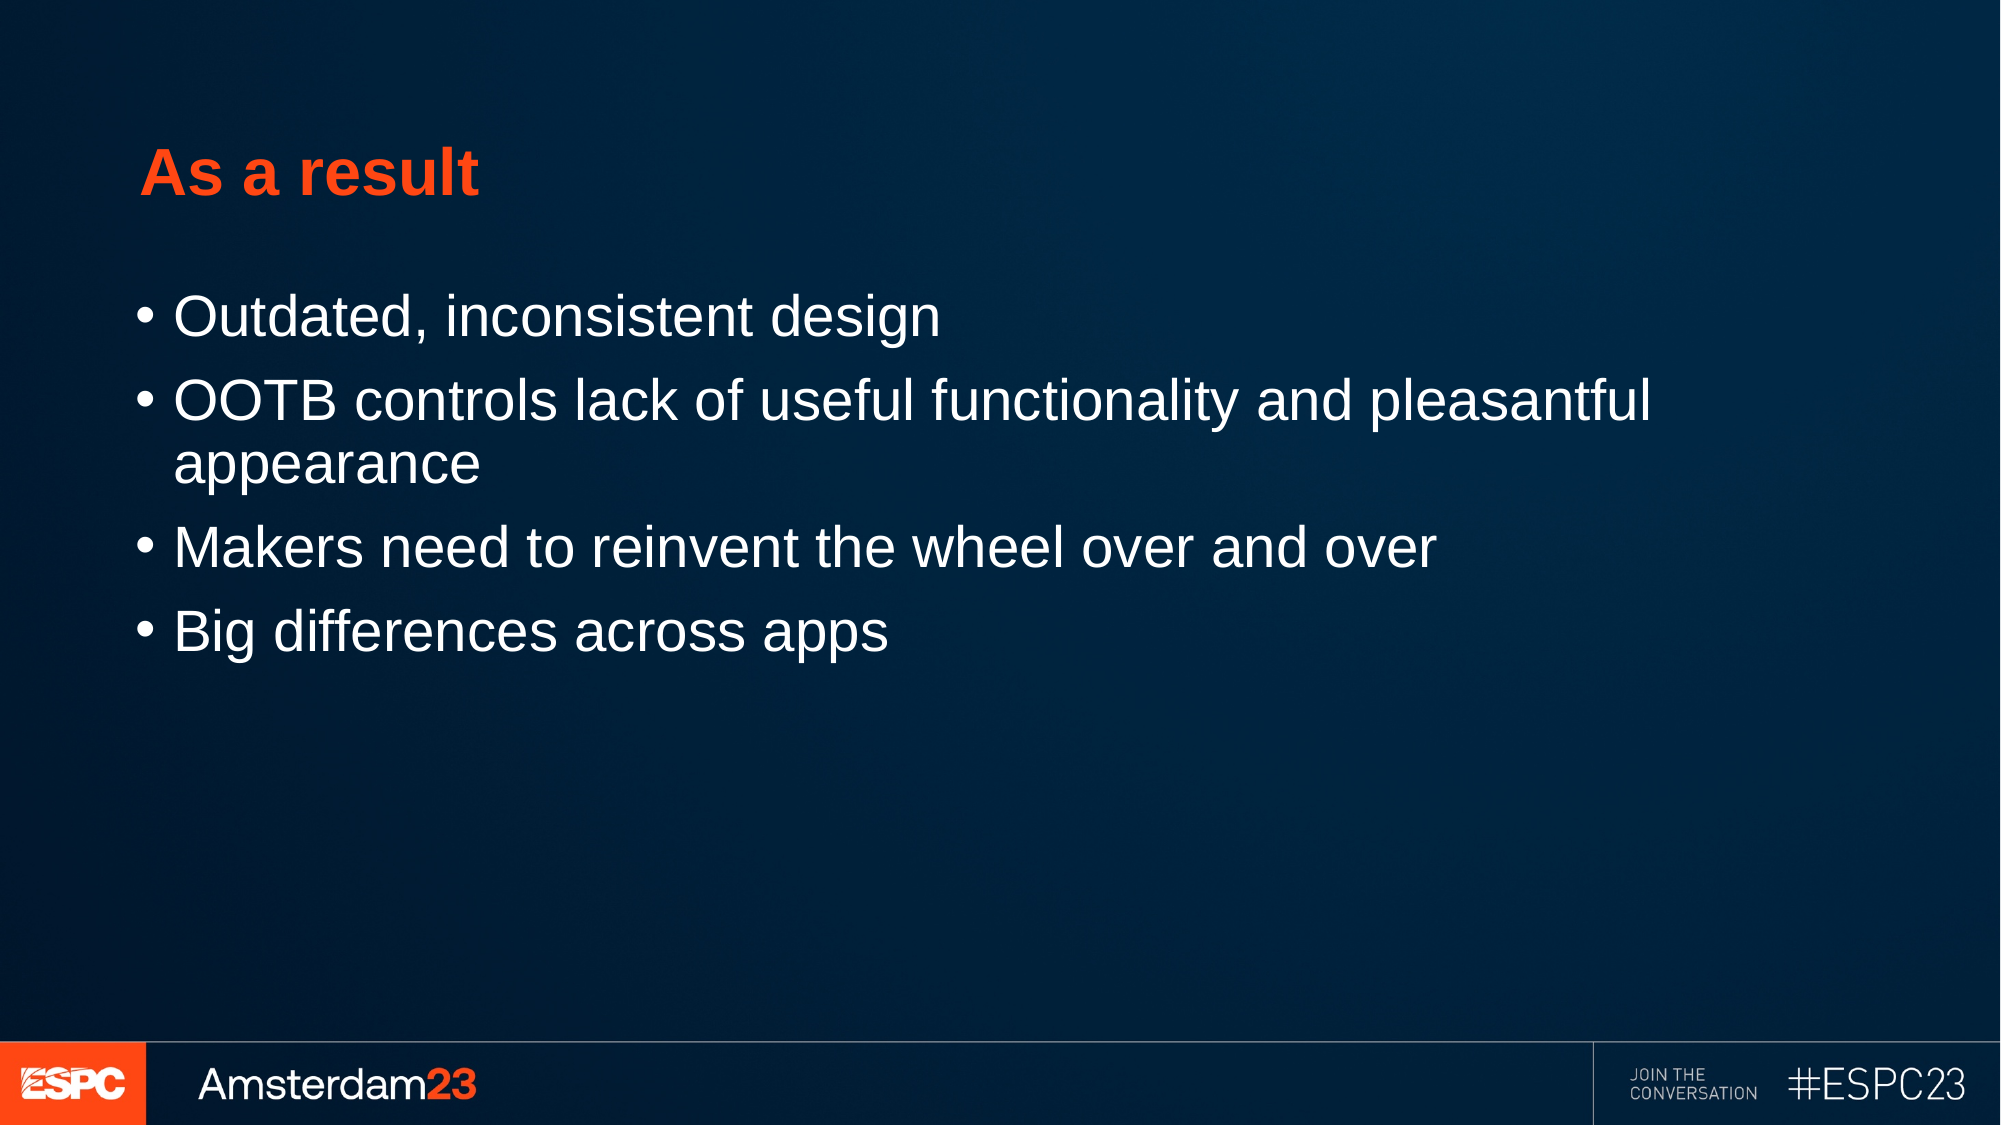

# As a result
Outdated, inconsistent design
OOTB controls lack of useful functionality and pleasantful appearance
Makers need to reinvent the wheel over and over
Big differences across apps